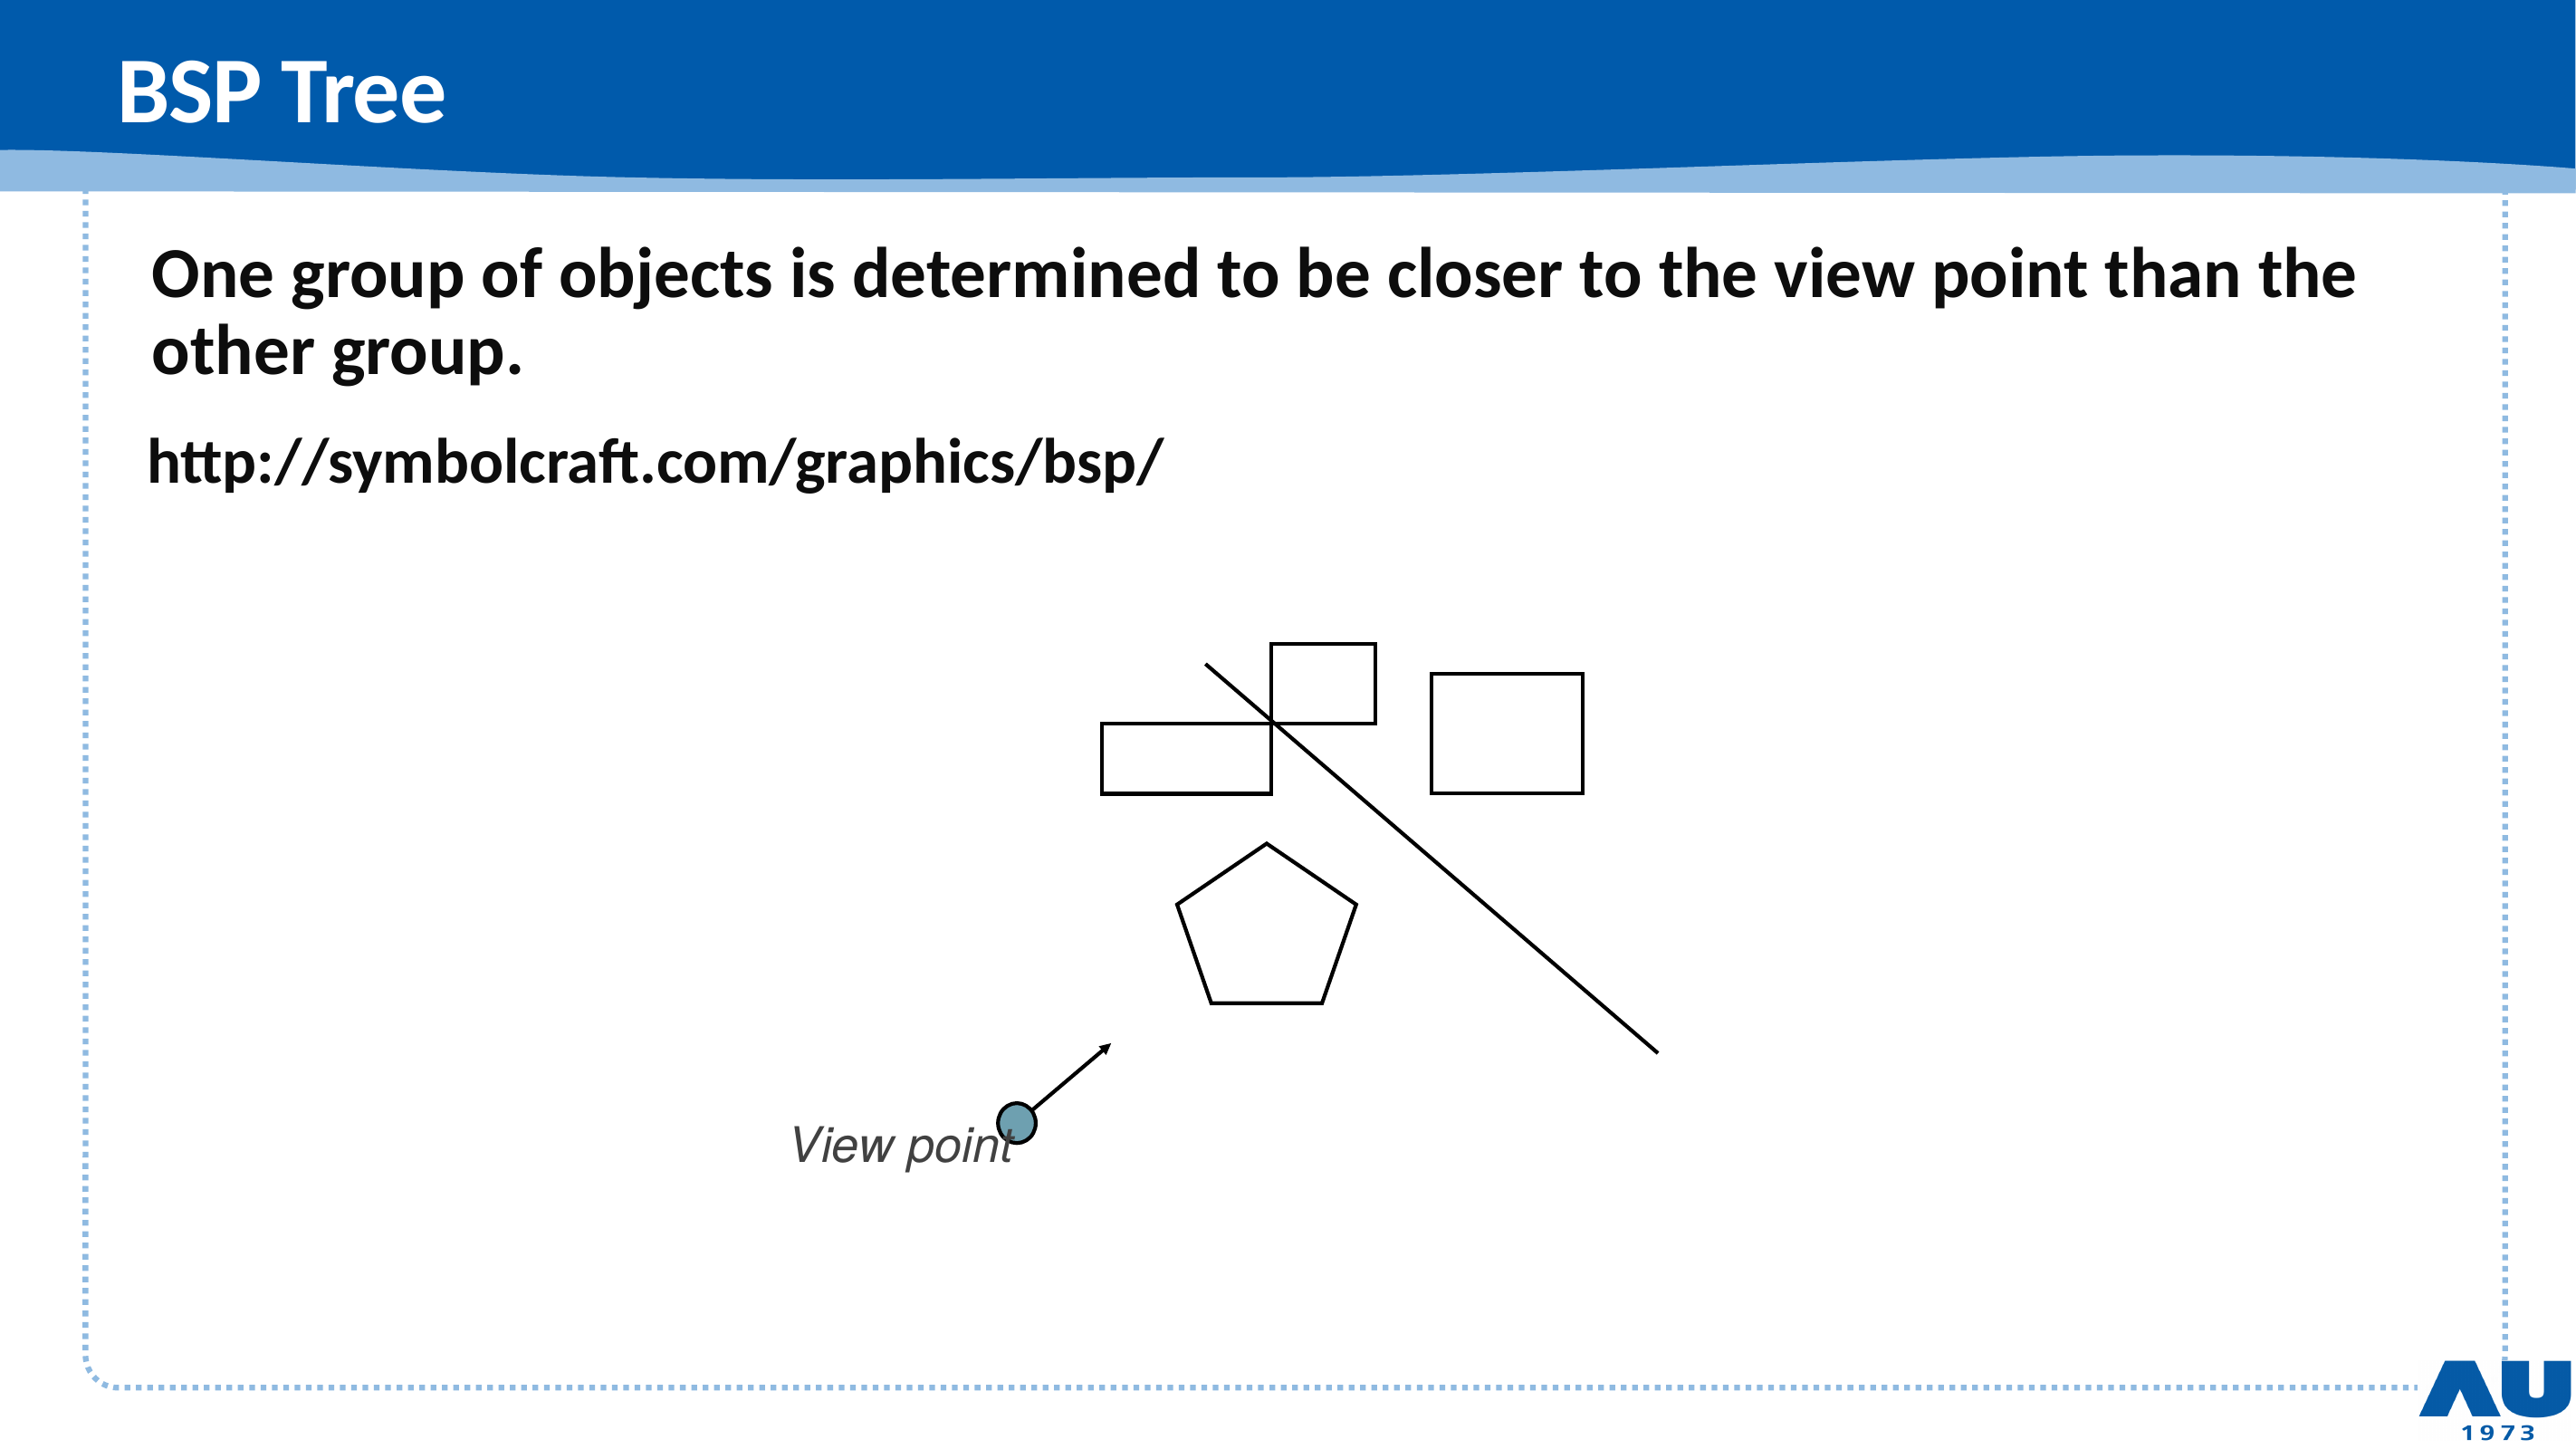

# BSP Tree
One group of objects is determined to be closer to the view point than the other group.
http://symbolcraft.com/graphics/bsp/

View point